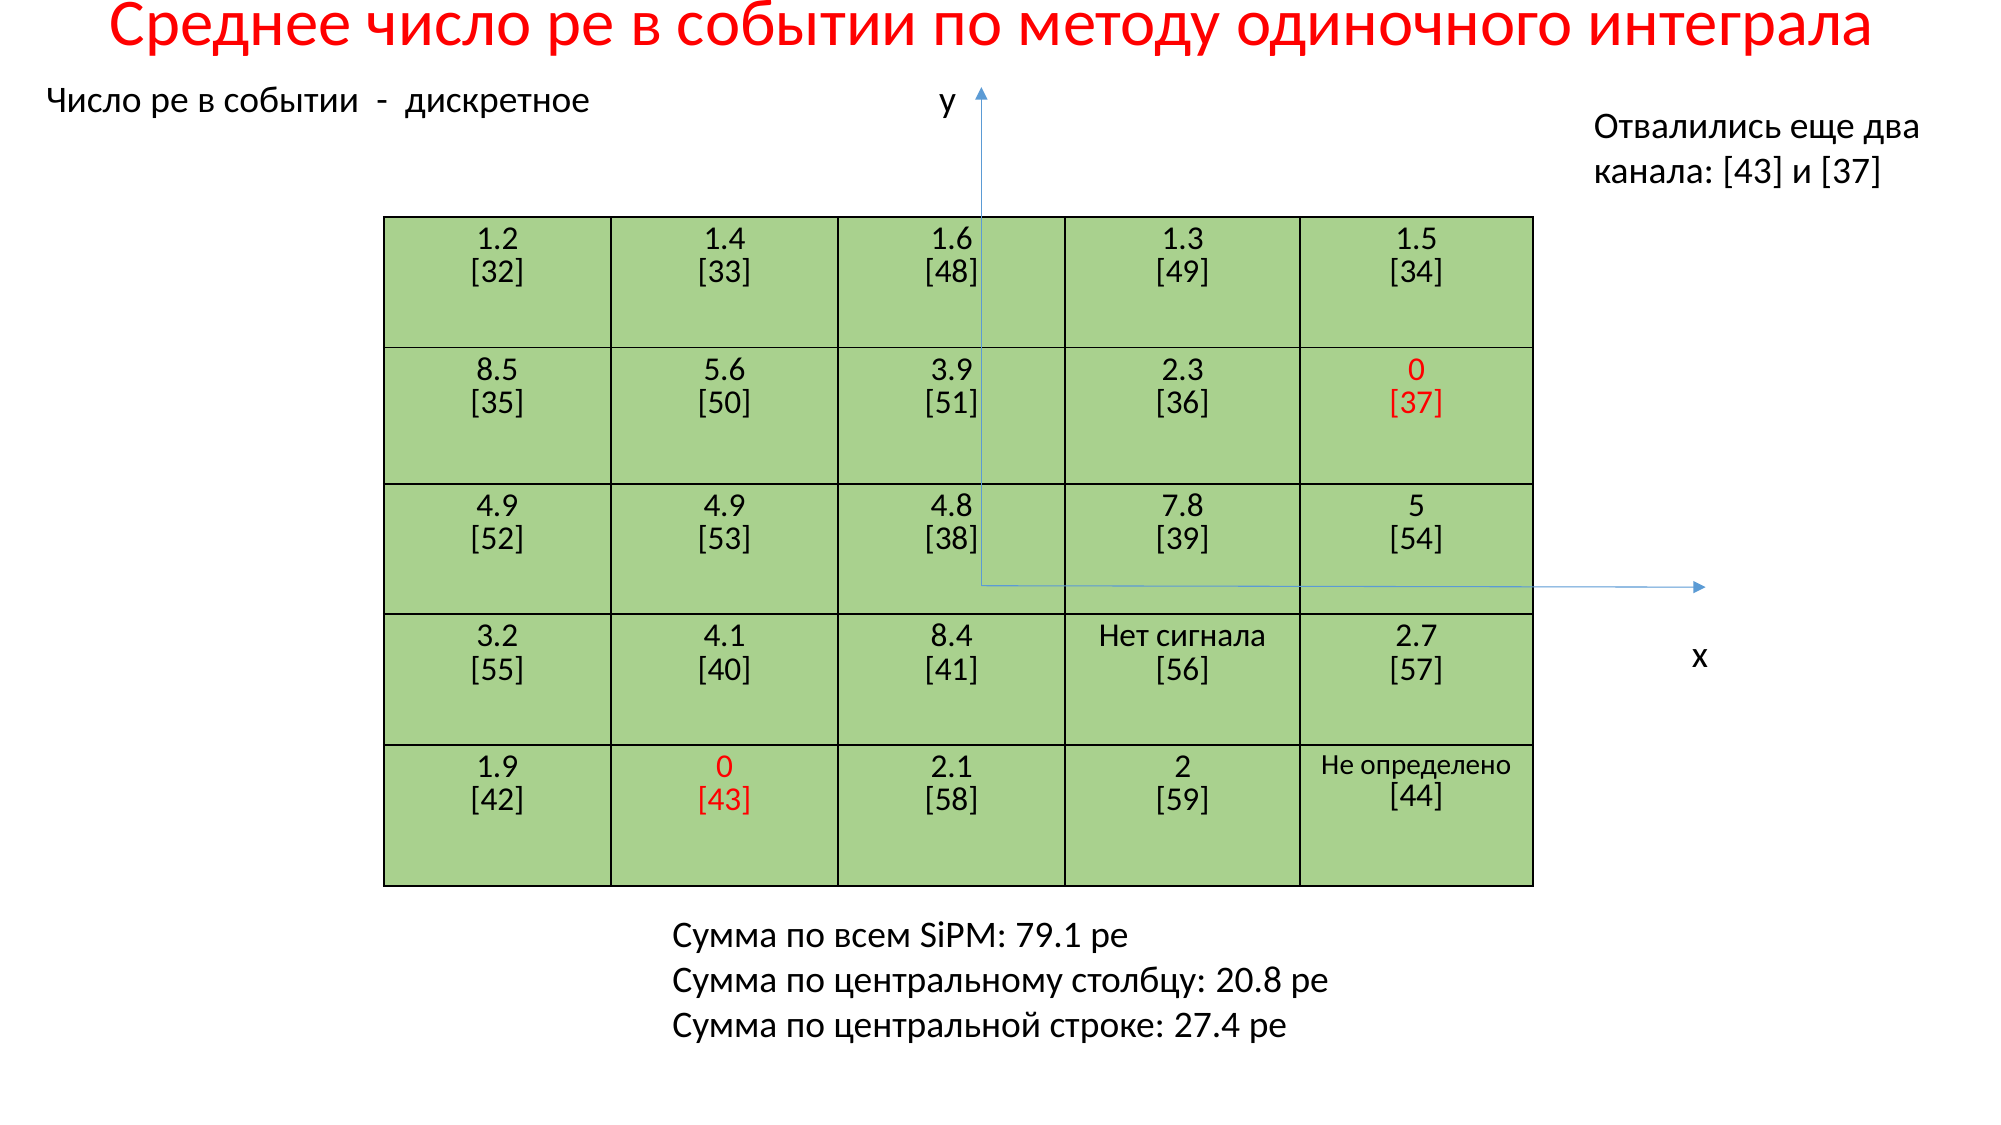

# Среднее число pe в событии по методу одиночного интеграла
Число pe в событии  -  дискретное
y
Отвалились еще два канала: [43] и [37]
| 1.2 [32] | 1.4 [33] | 1.6 [48] | 1.3 [49] | 1.5 [34] |
| --- | --- | --- | --- | --- |
| 8.5 [35] | 5.6 [50] | 3.9 [51] | 2.3 [36] | 0 [37] |
| 4.9 [52] | 4.9 [53] | 4.8 [38] | 7.8 [39] | 5 [54] |
| 3.2 [55] | 4.1 [40] | 8.4 [41] | Нет сигнала [56] | 2.7 [57] |
| 1.9 [42] | 0 [43] | 2.1 [58] | 2 [59] | Не определено [44] |
x
Сумма по всем SiPM: 79.1 pe
Сумма по центральному столбцу: 20.8 pe
Сумма по центральной строке: 27.4 pe